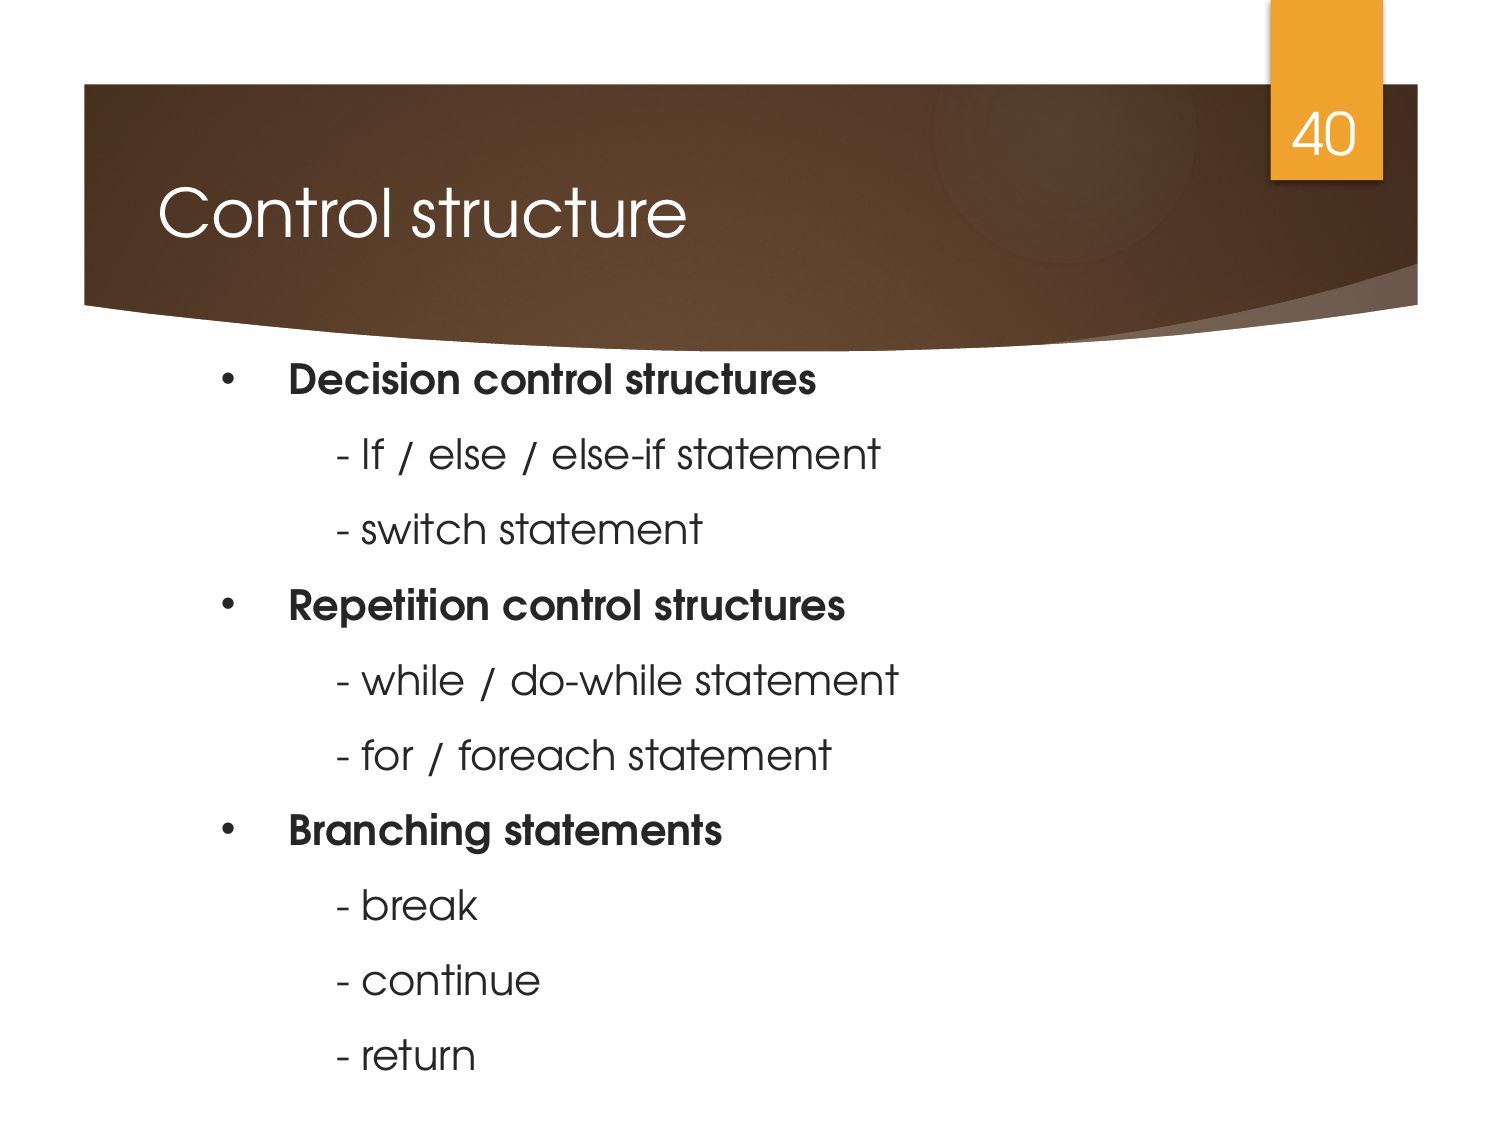

40
# Control structure
Decision control structures
	- If / else / else-if statement
	- switch statement
Repetition control structures
	- while / do-while statement
	- for / foreach statement
Branching statements
	- break
	- continue
	- return